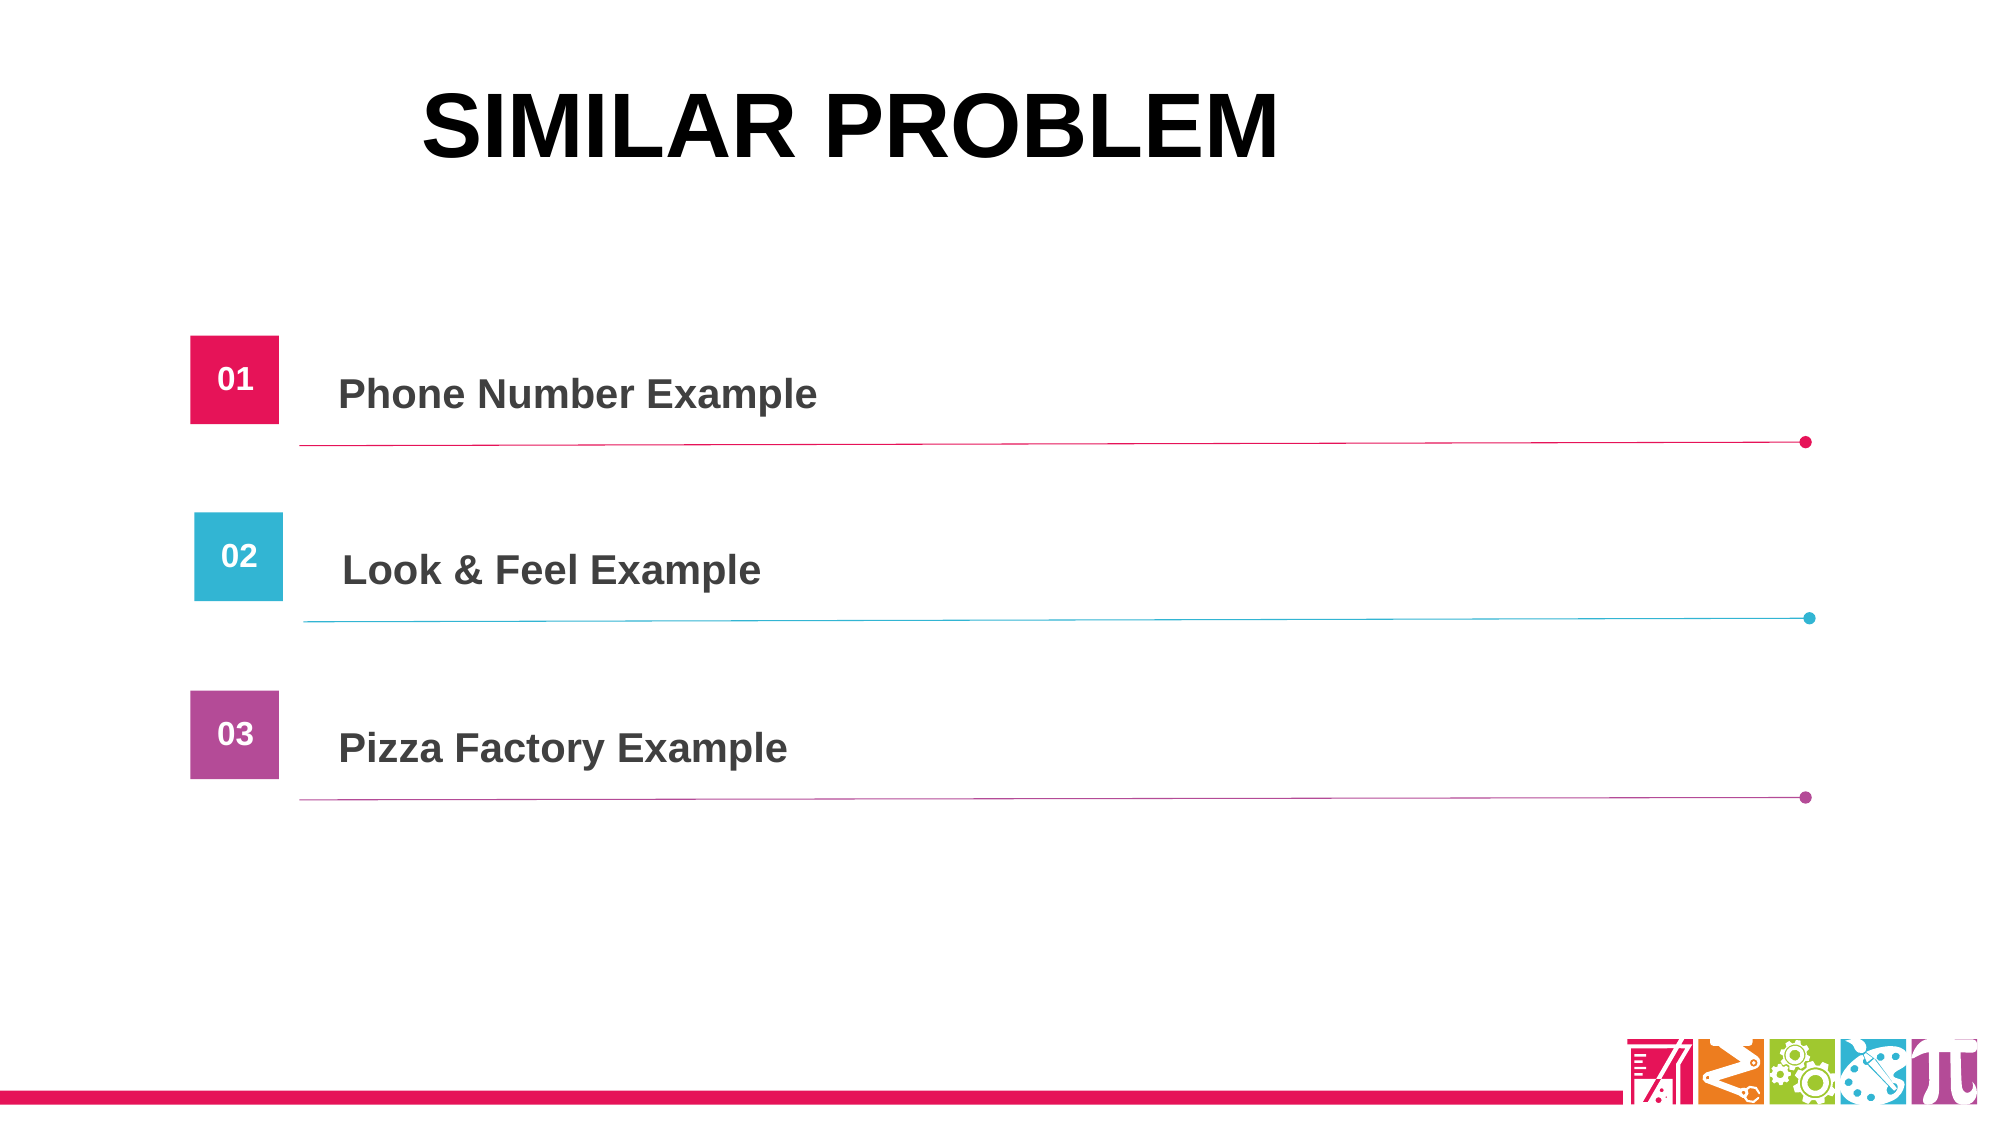

SIMILAR PROBLEM

01
Phone Number Example

02
Look & Feel Example

03
Pizza Factory Example